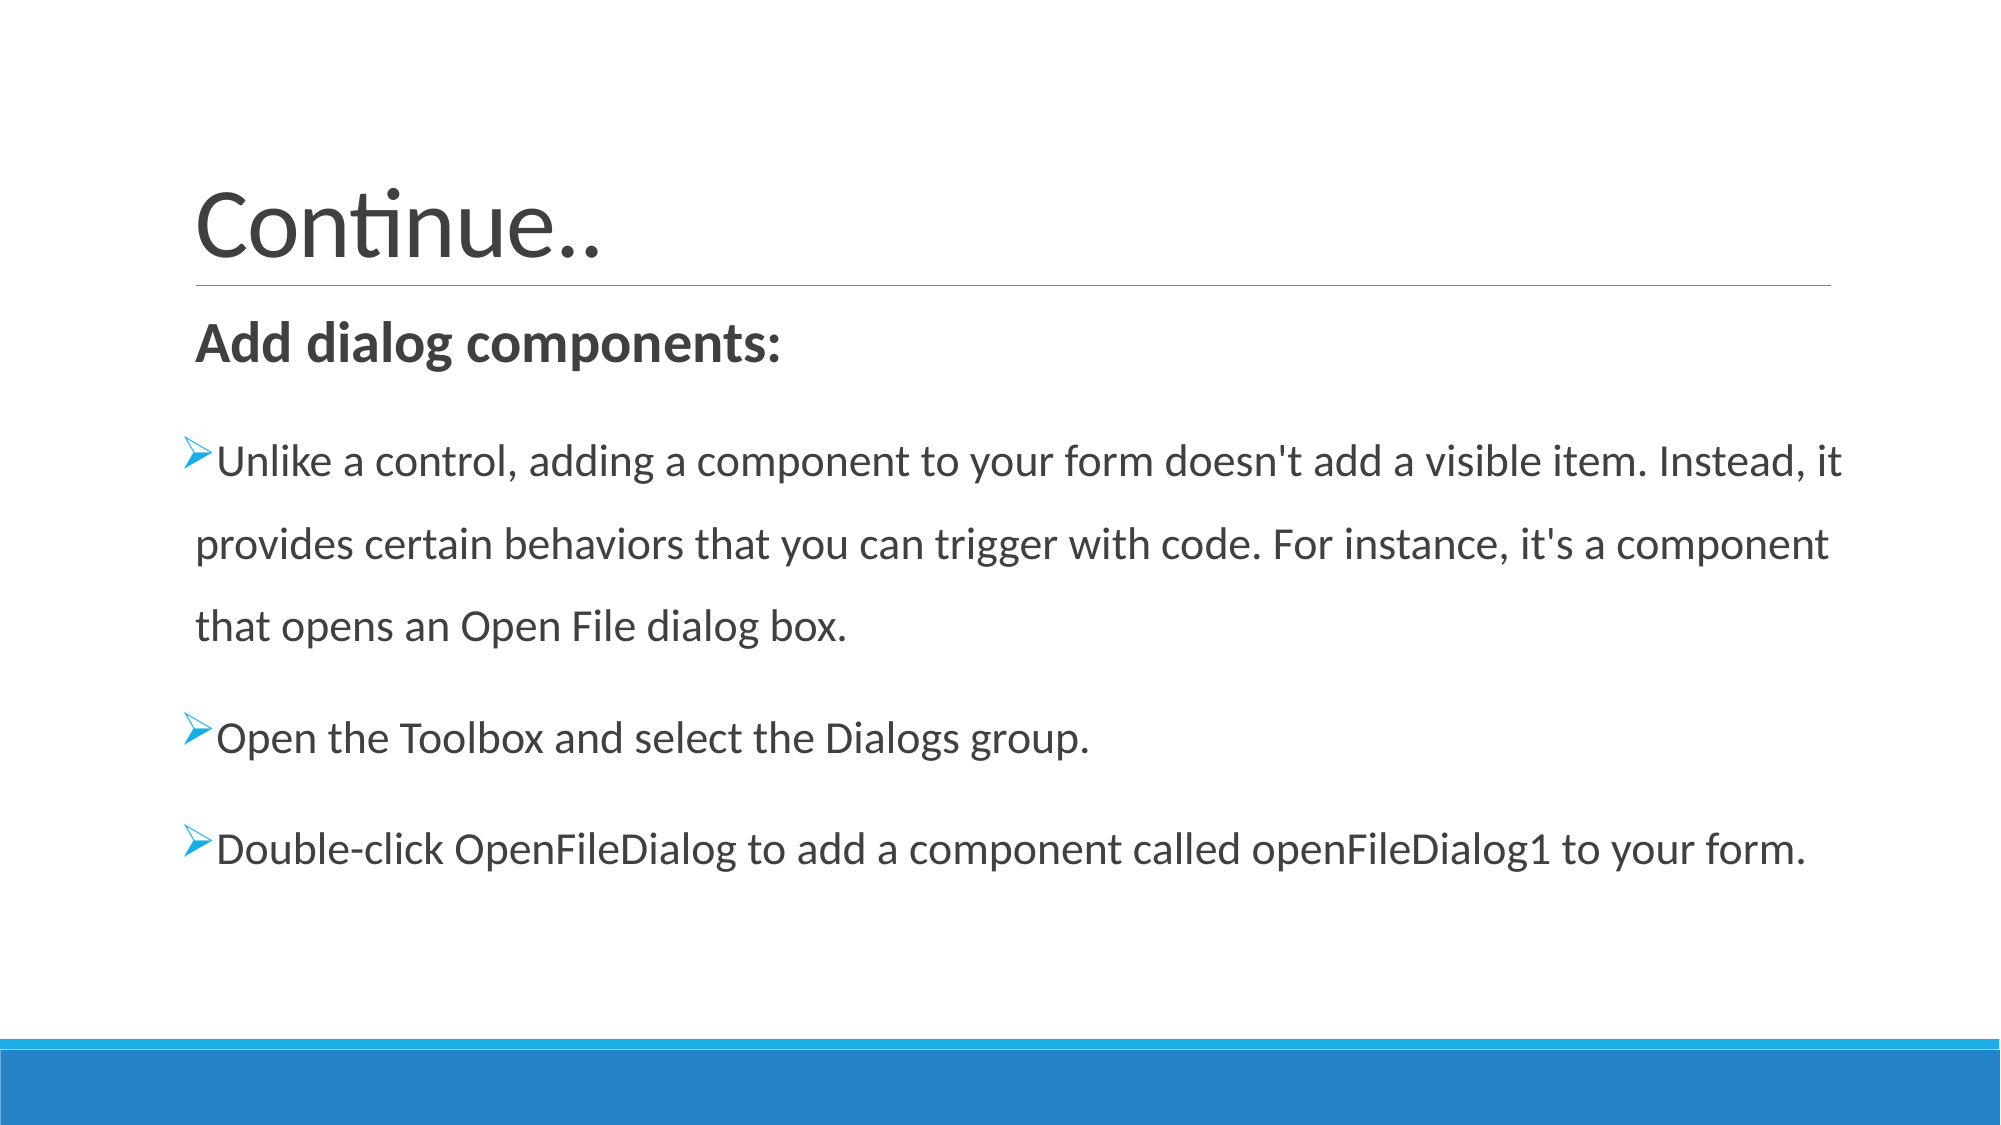

# Continue..
Add dialog components:
Unlike a control, adding a component to your form doesn't add a visible item. Instead, it provides certain behaviors that you can trigger with code. For instance, it's a component that opens an Open File dialog box.
Open the Toolbox and select the Dialogs group.
Double-click OpenFileDialog to add a component called openFileDialog1 to your form.